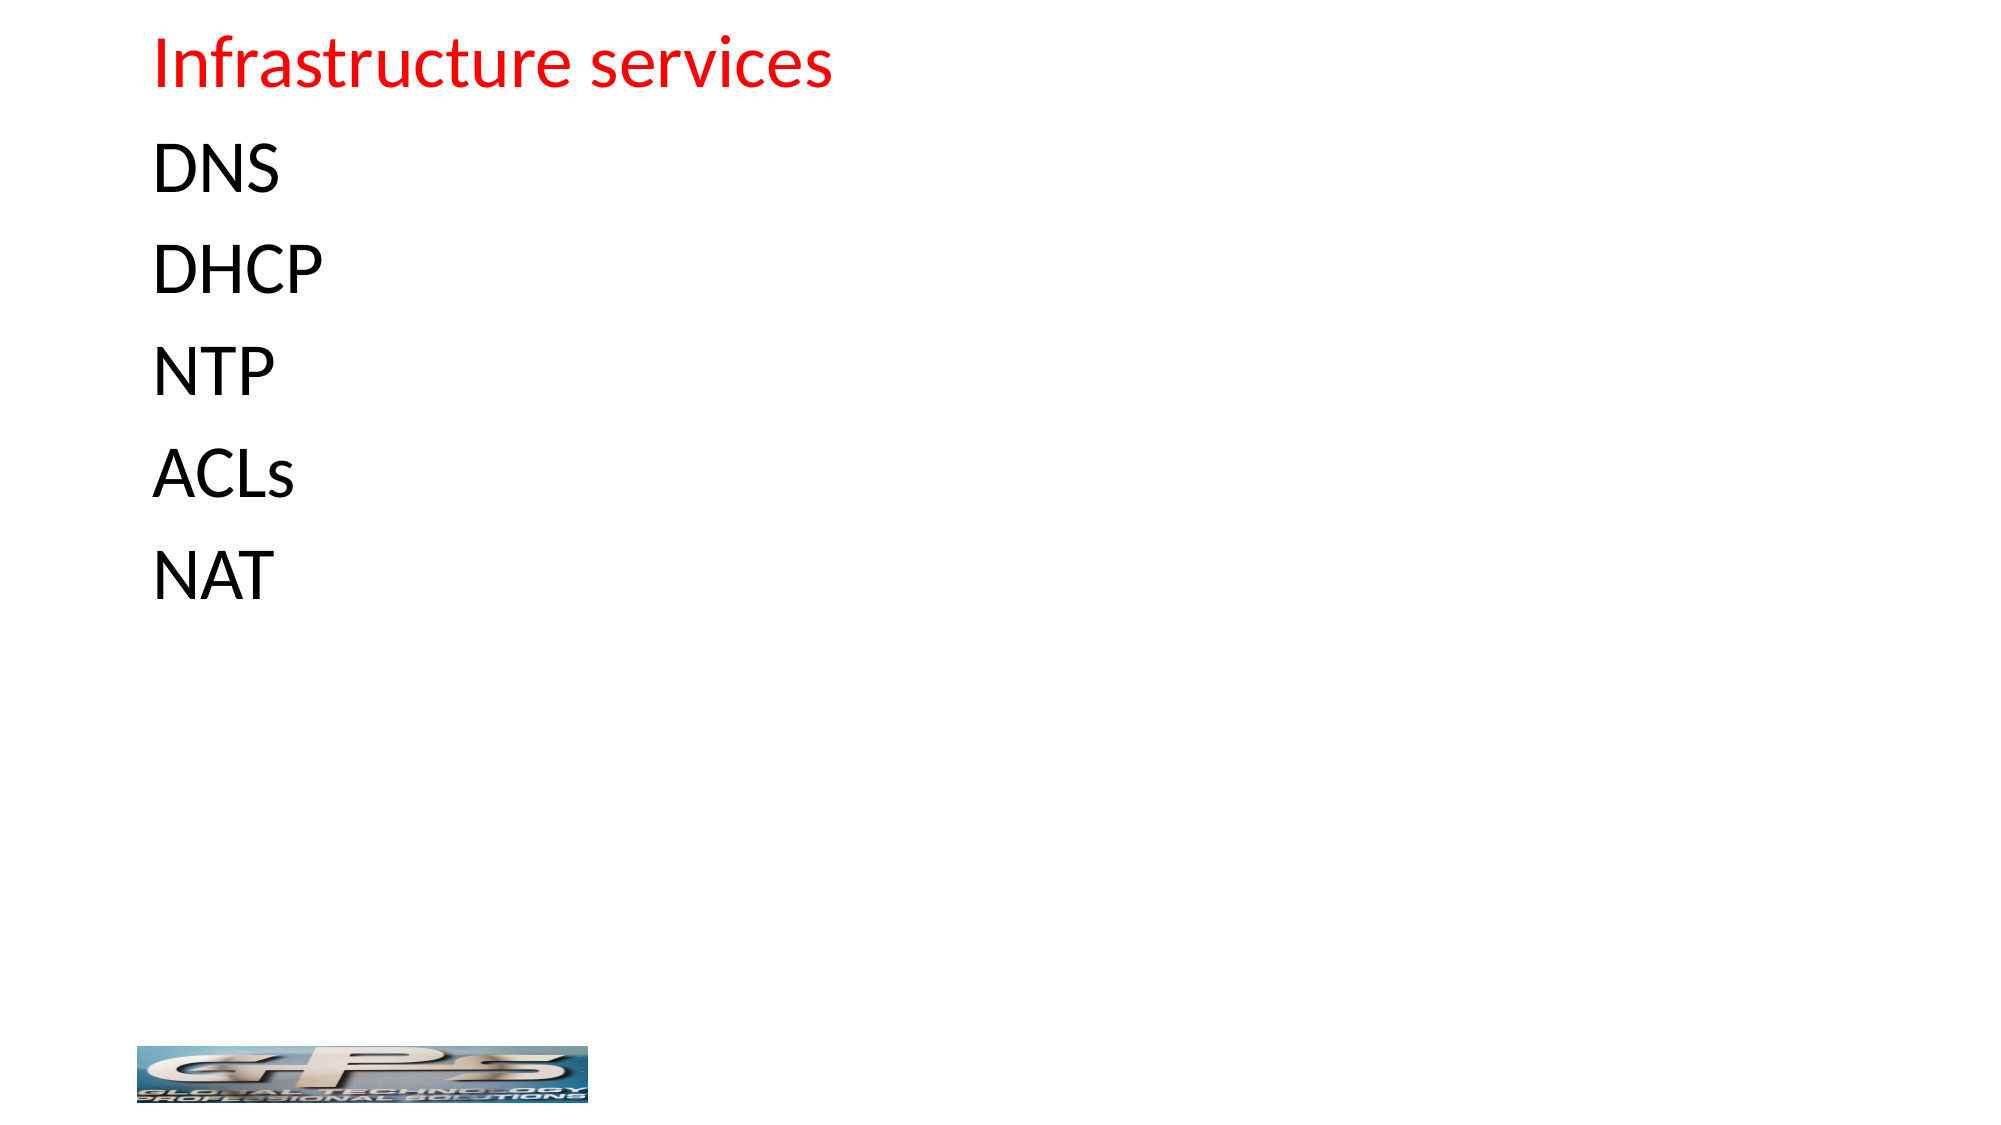

# Infrastructure services
DNS
DHCP
NTP
ACLs
NAT